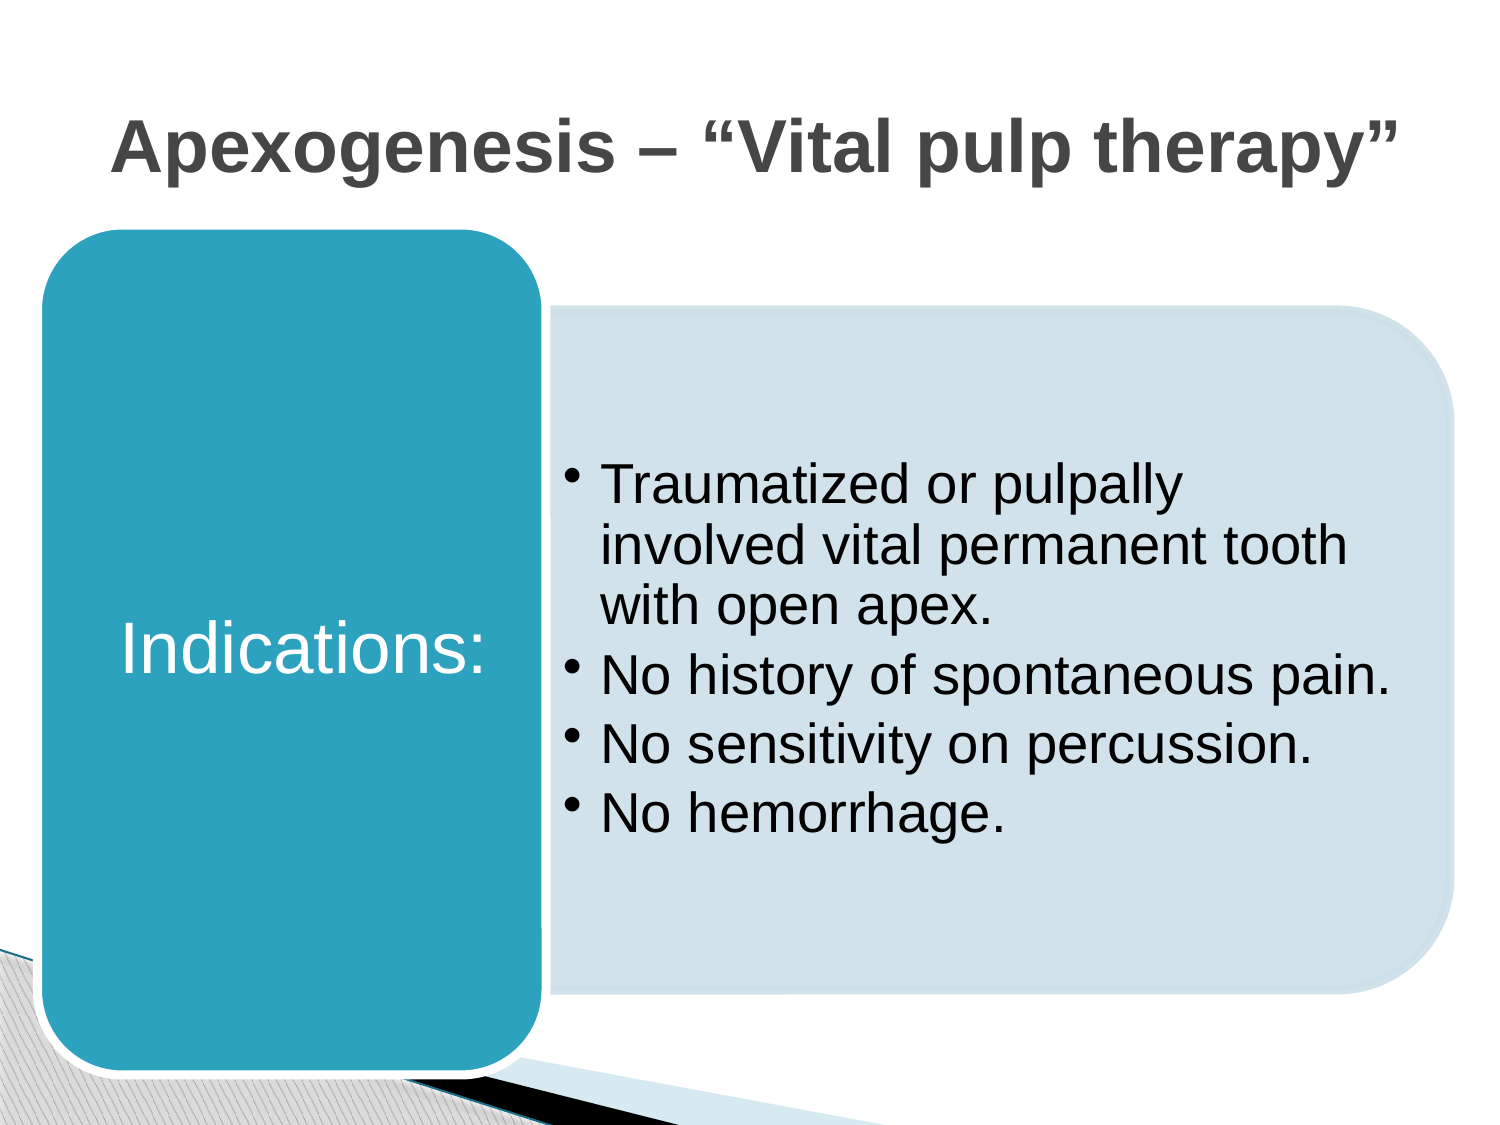

Apexogenesis – “Vital pulp therapy”
Traumatized or pulpally involved vital permanent tooth with open apex.
No history of spontaneous pain.
No sensitivity on percussion.
No hemorrhage.
Indications: